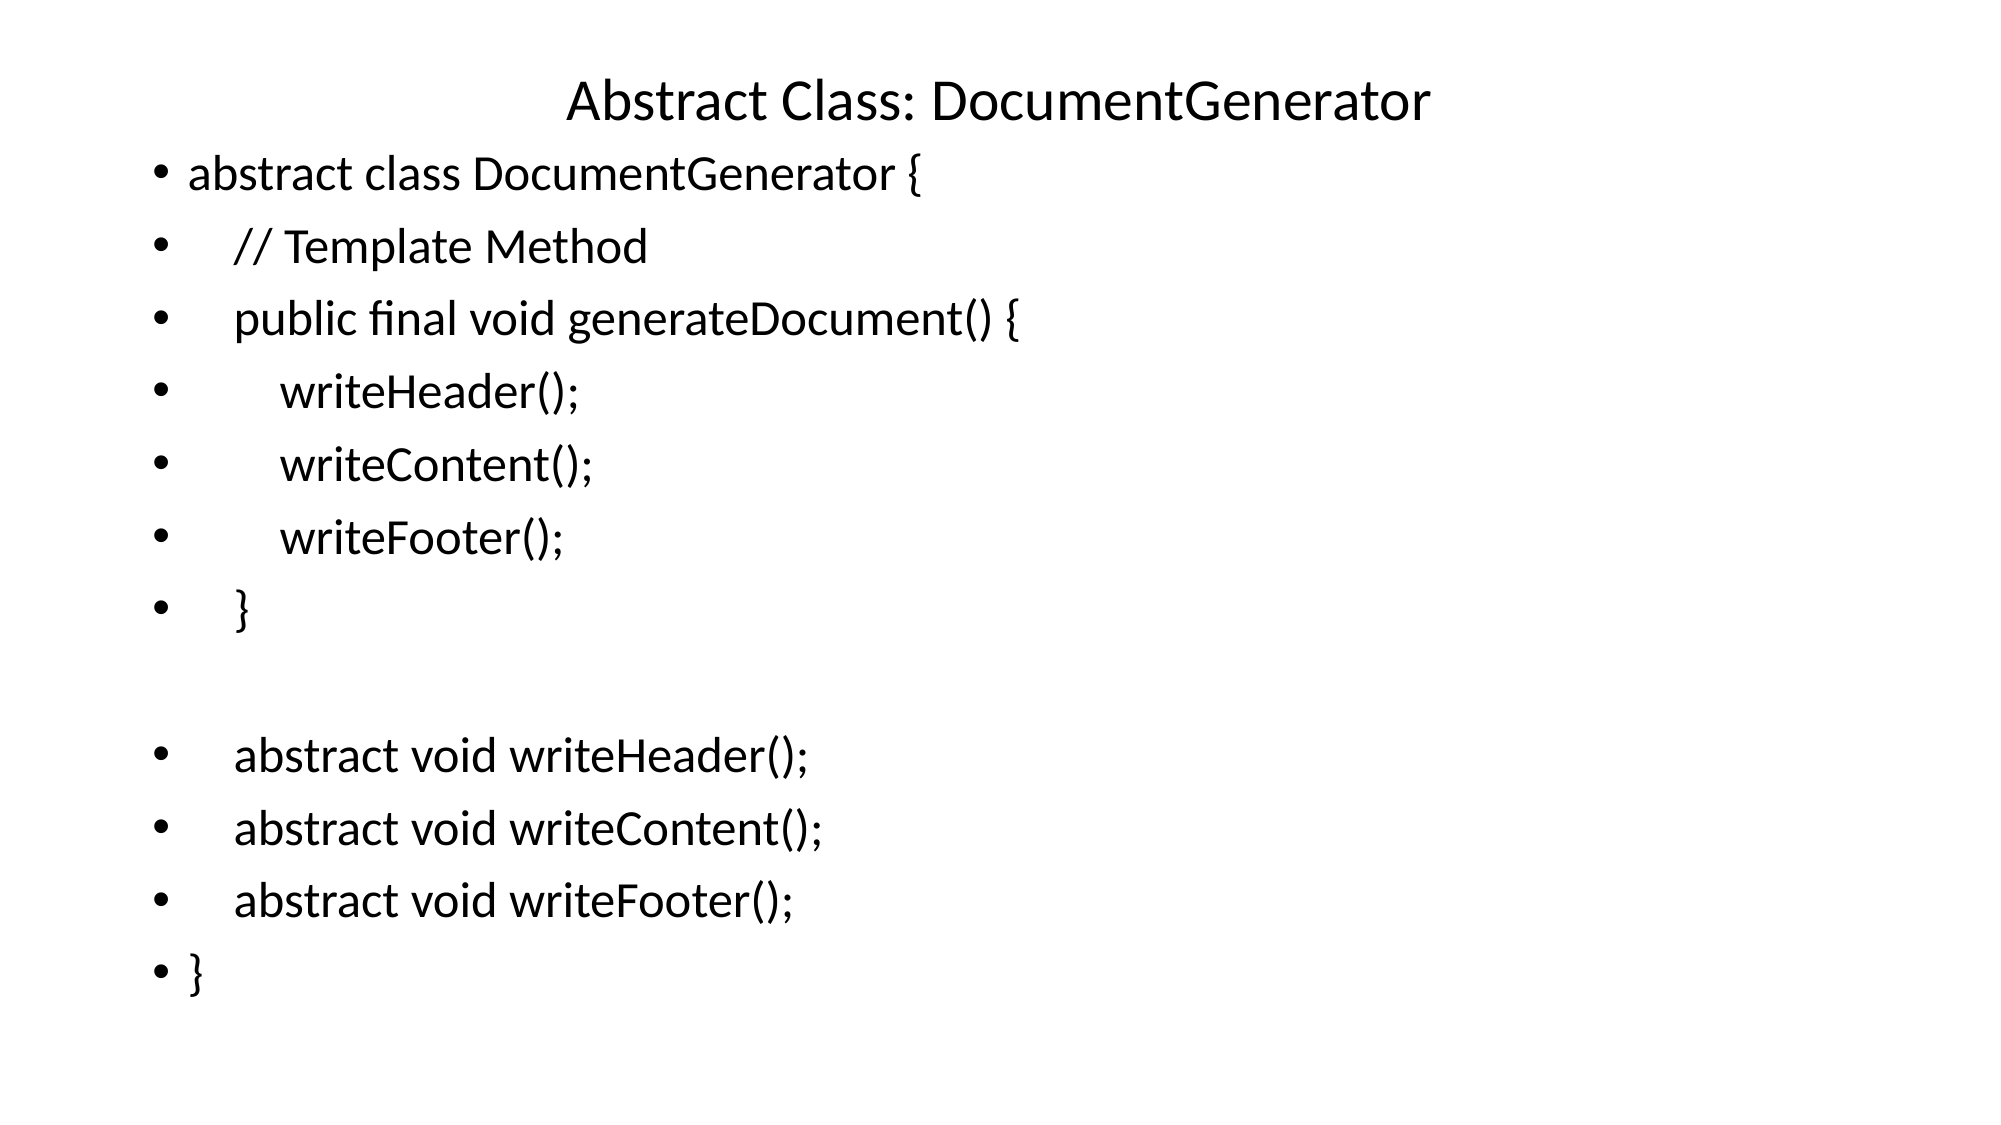

# Abstract Class: DocumentGenerator
abstract class DocumentGenerator {
    // Template Method
    public final void generateDocument() {
        writeHeader();
        writeContent();
        writeFooter();
    }

    abstract void writeHeader();
    abstract void writeContent();
    abstract void writeFooter();
}